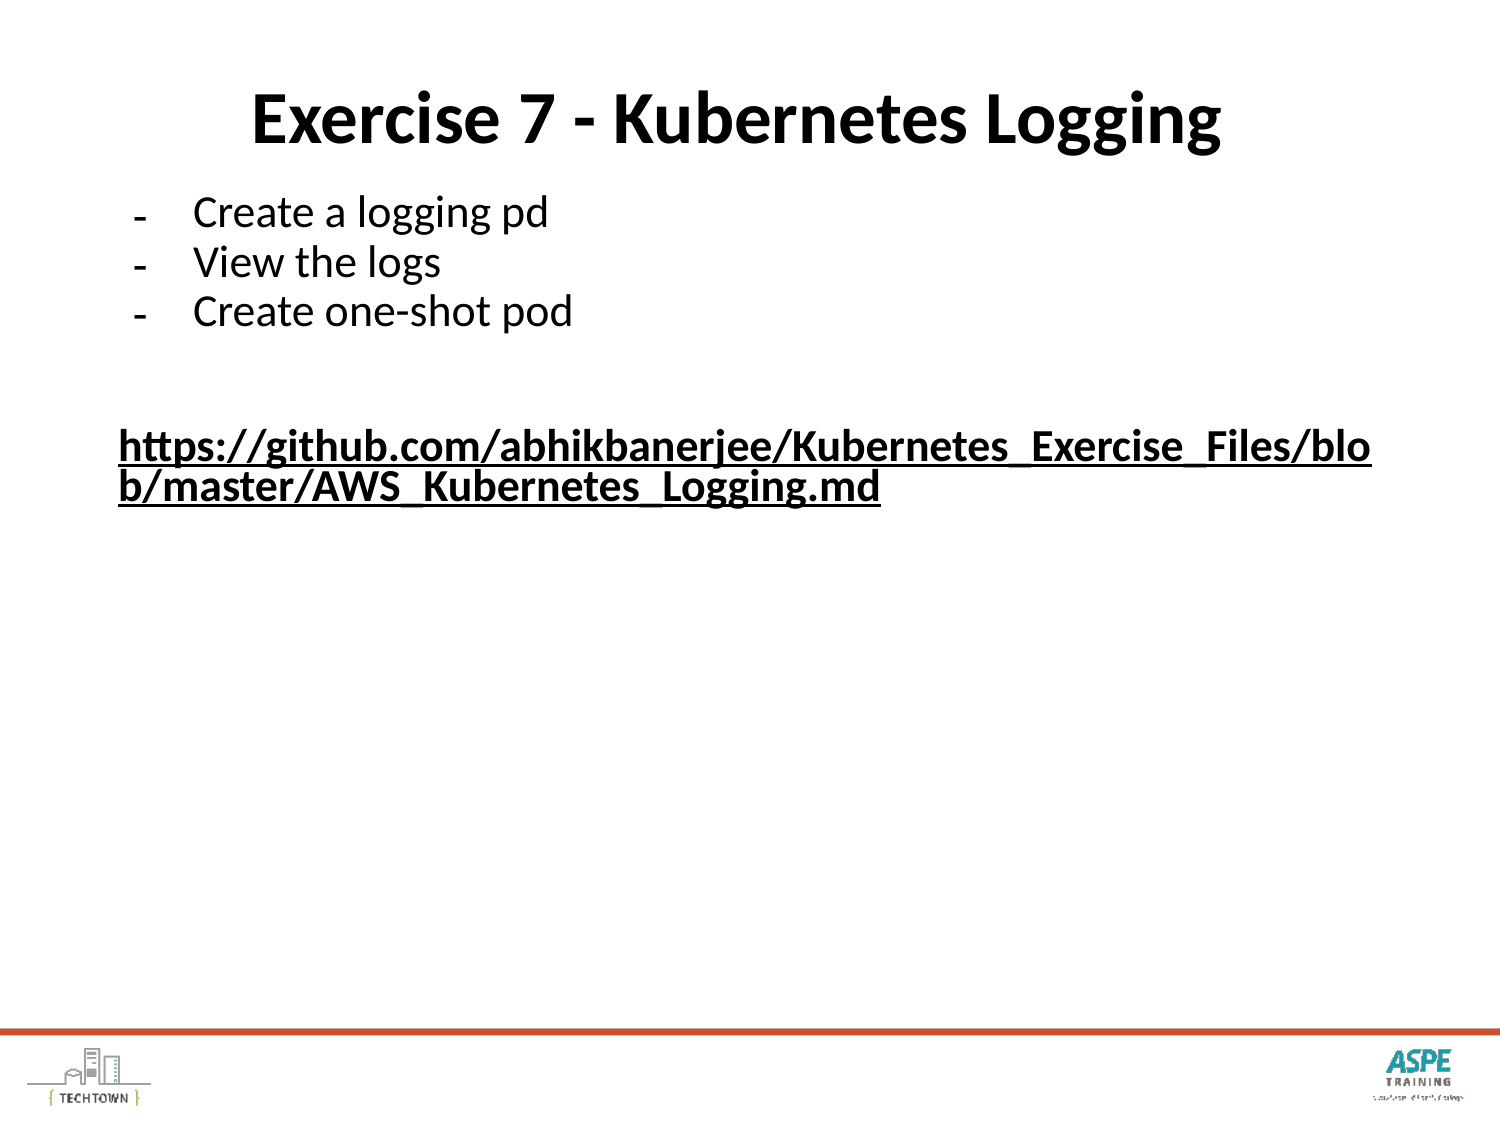

# Exercise 7 - Kubernetes Logging

Create a logging pd
View the logs
Create one-shot pod

https://github.com/abhikbanerjee/Kubernetes_Exercise_Files/blob/master/AWS_Kubernetes_Logging.md